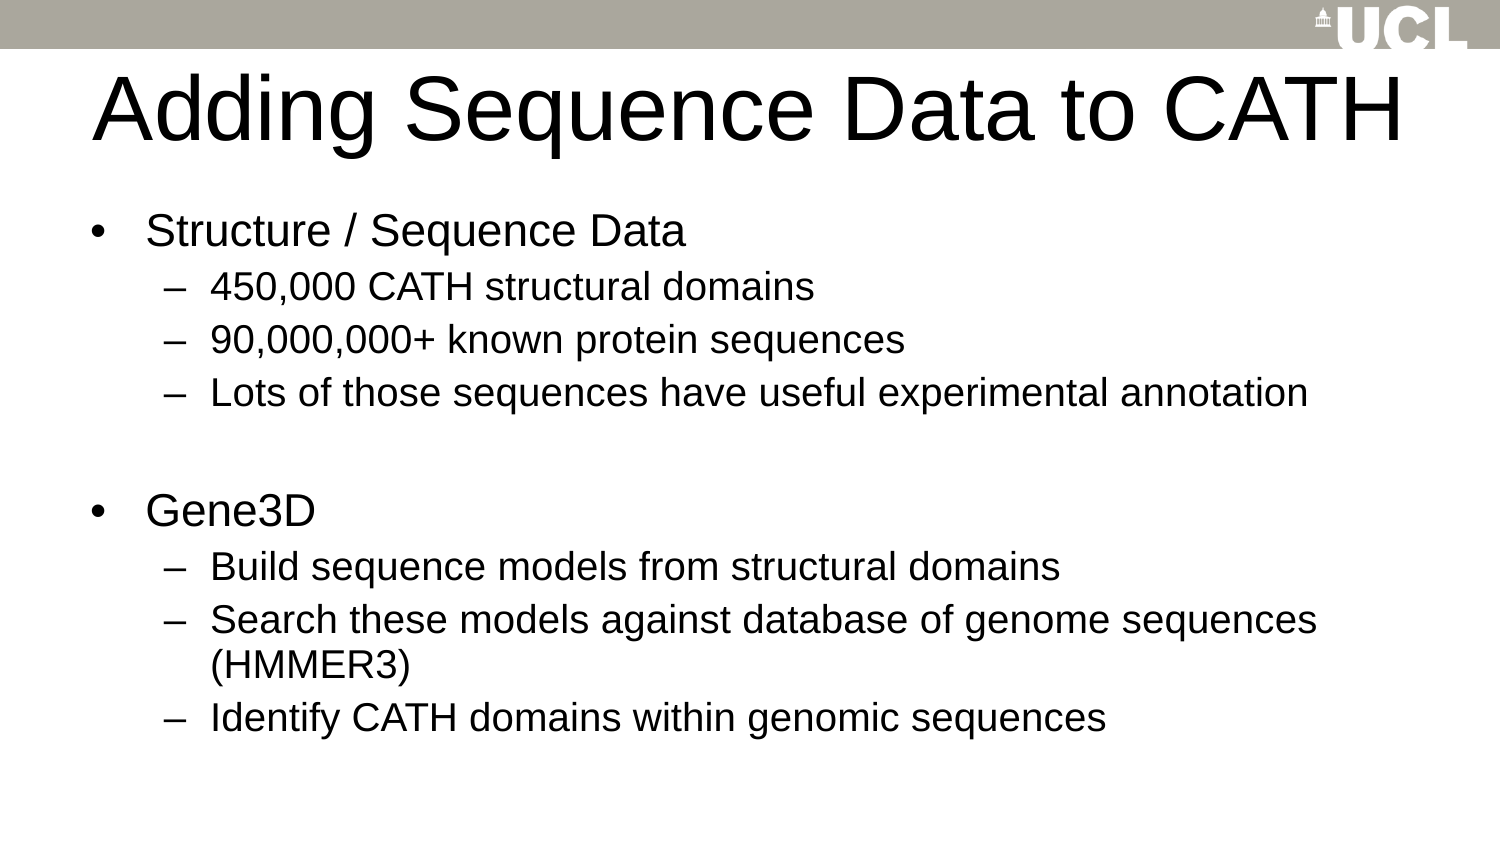

# Adding Sequence Data to CATH
Structure / Sequence Data
450,000 CATH structural domains
90,000,000+ known protein sequences
Lots of those sequences have useful experimental annotation

Gene3D
Build sequence models from structural domains
Search these models against database of genome sequences (HMMER3)
Identify CATH domains within genomic sequences